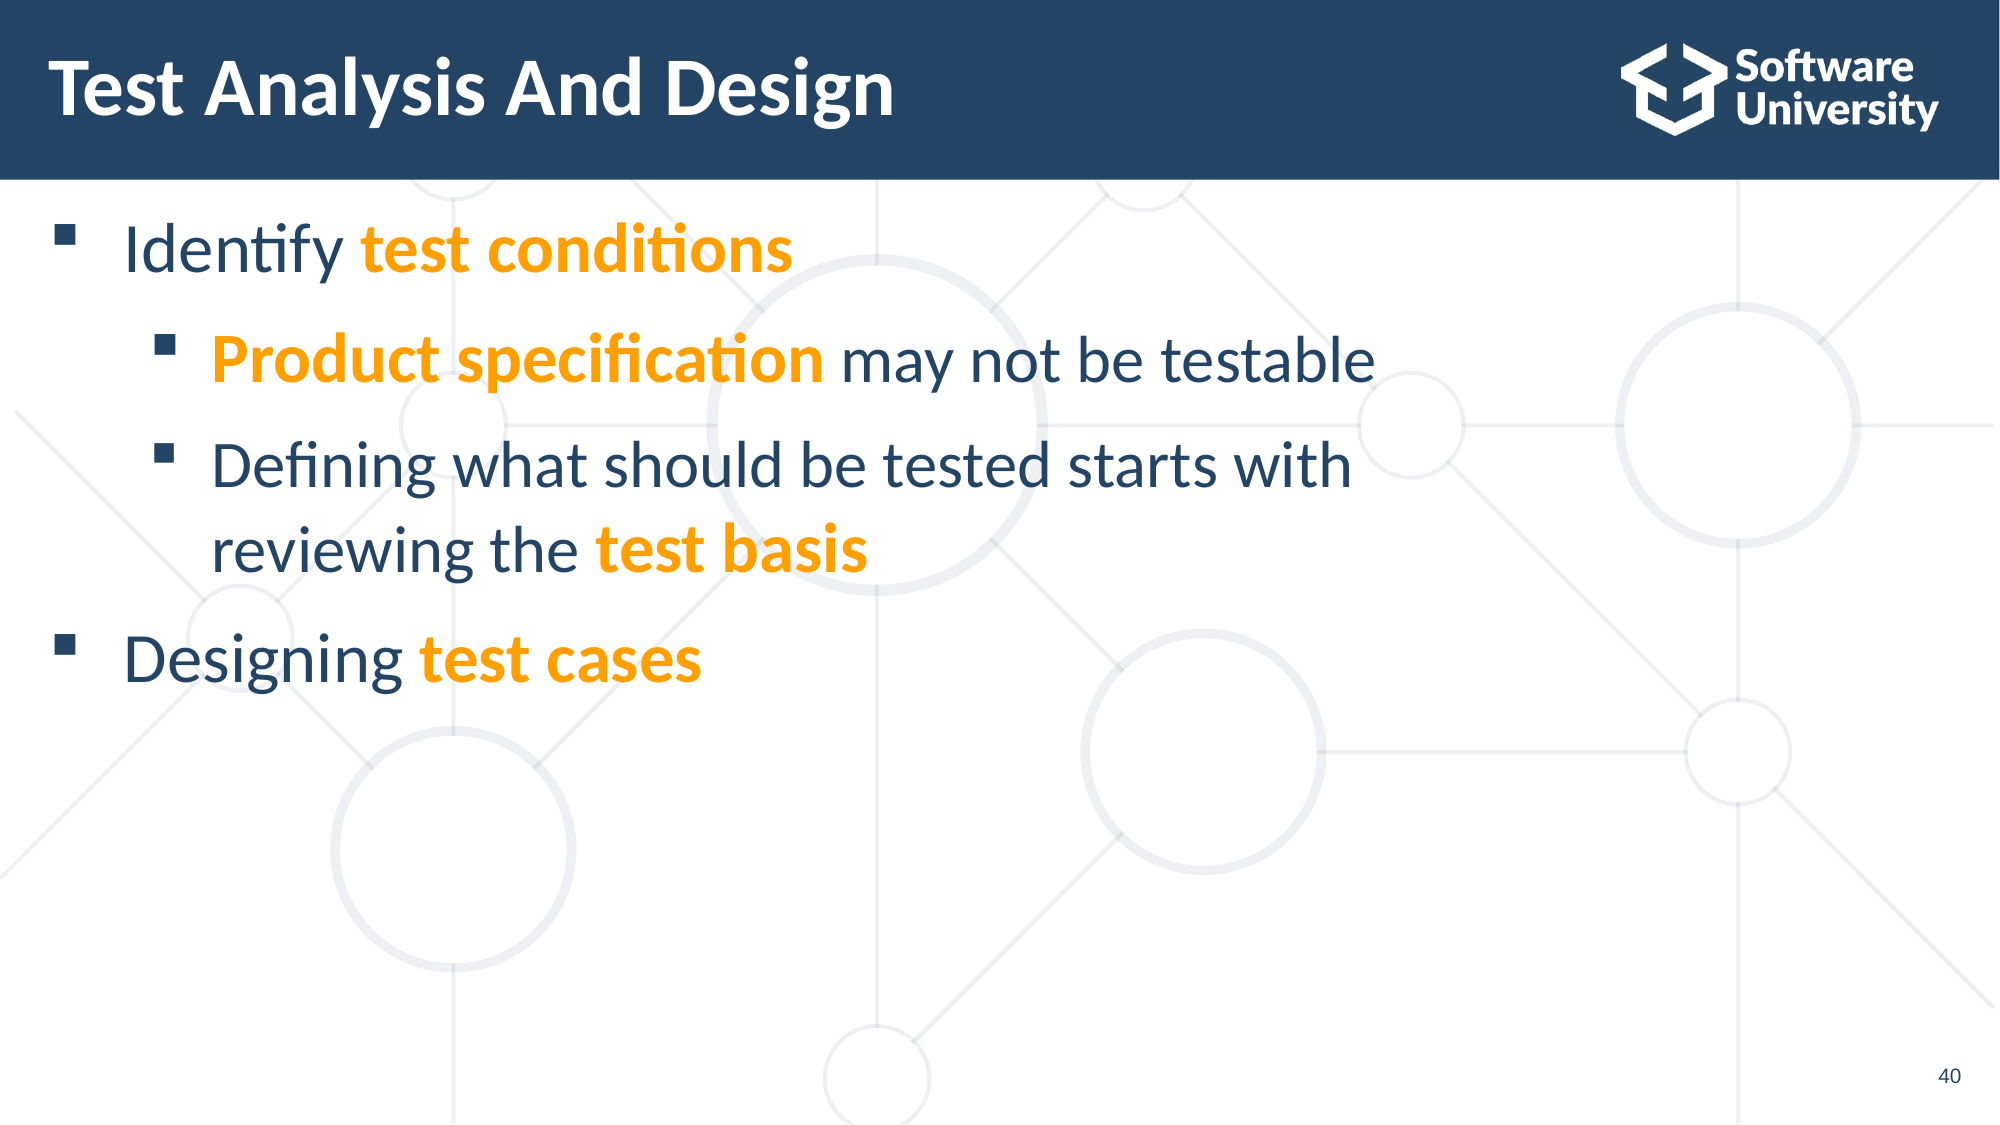

# Test Analysis And Design
Identify test conditions
Product specification may not be testable
Defining what should be tested starts with
reviewing the test basis
Designing test cases

40